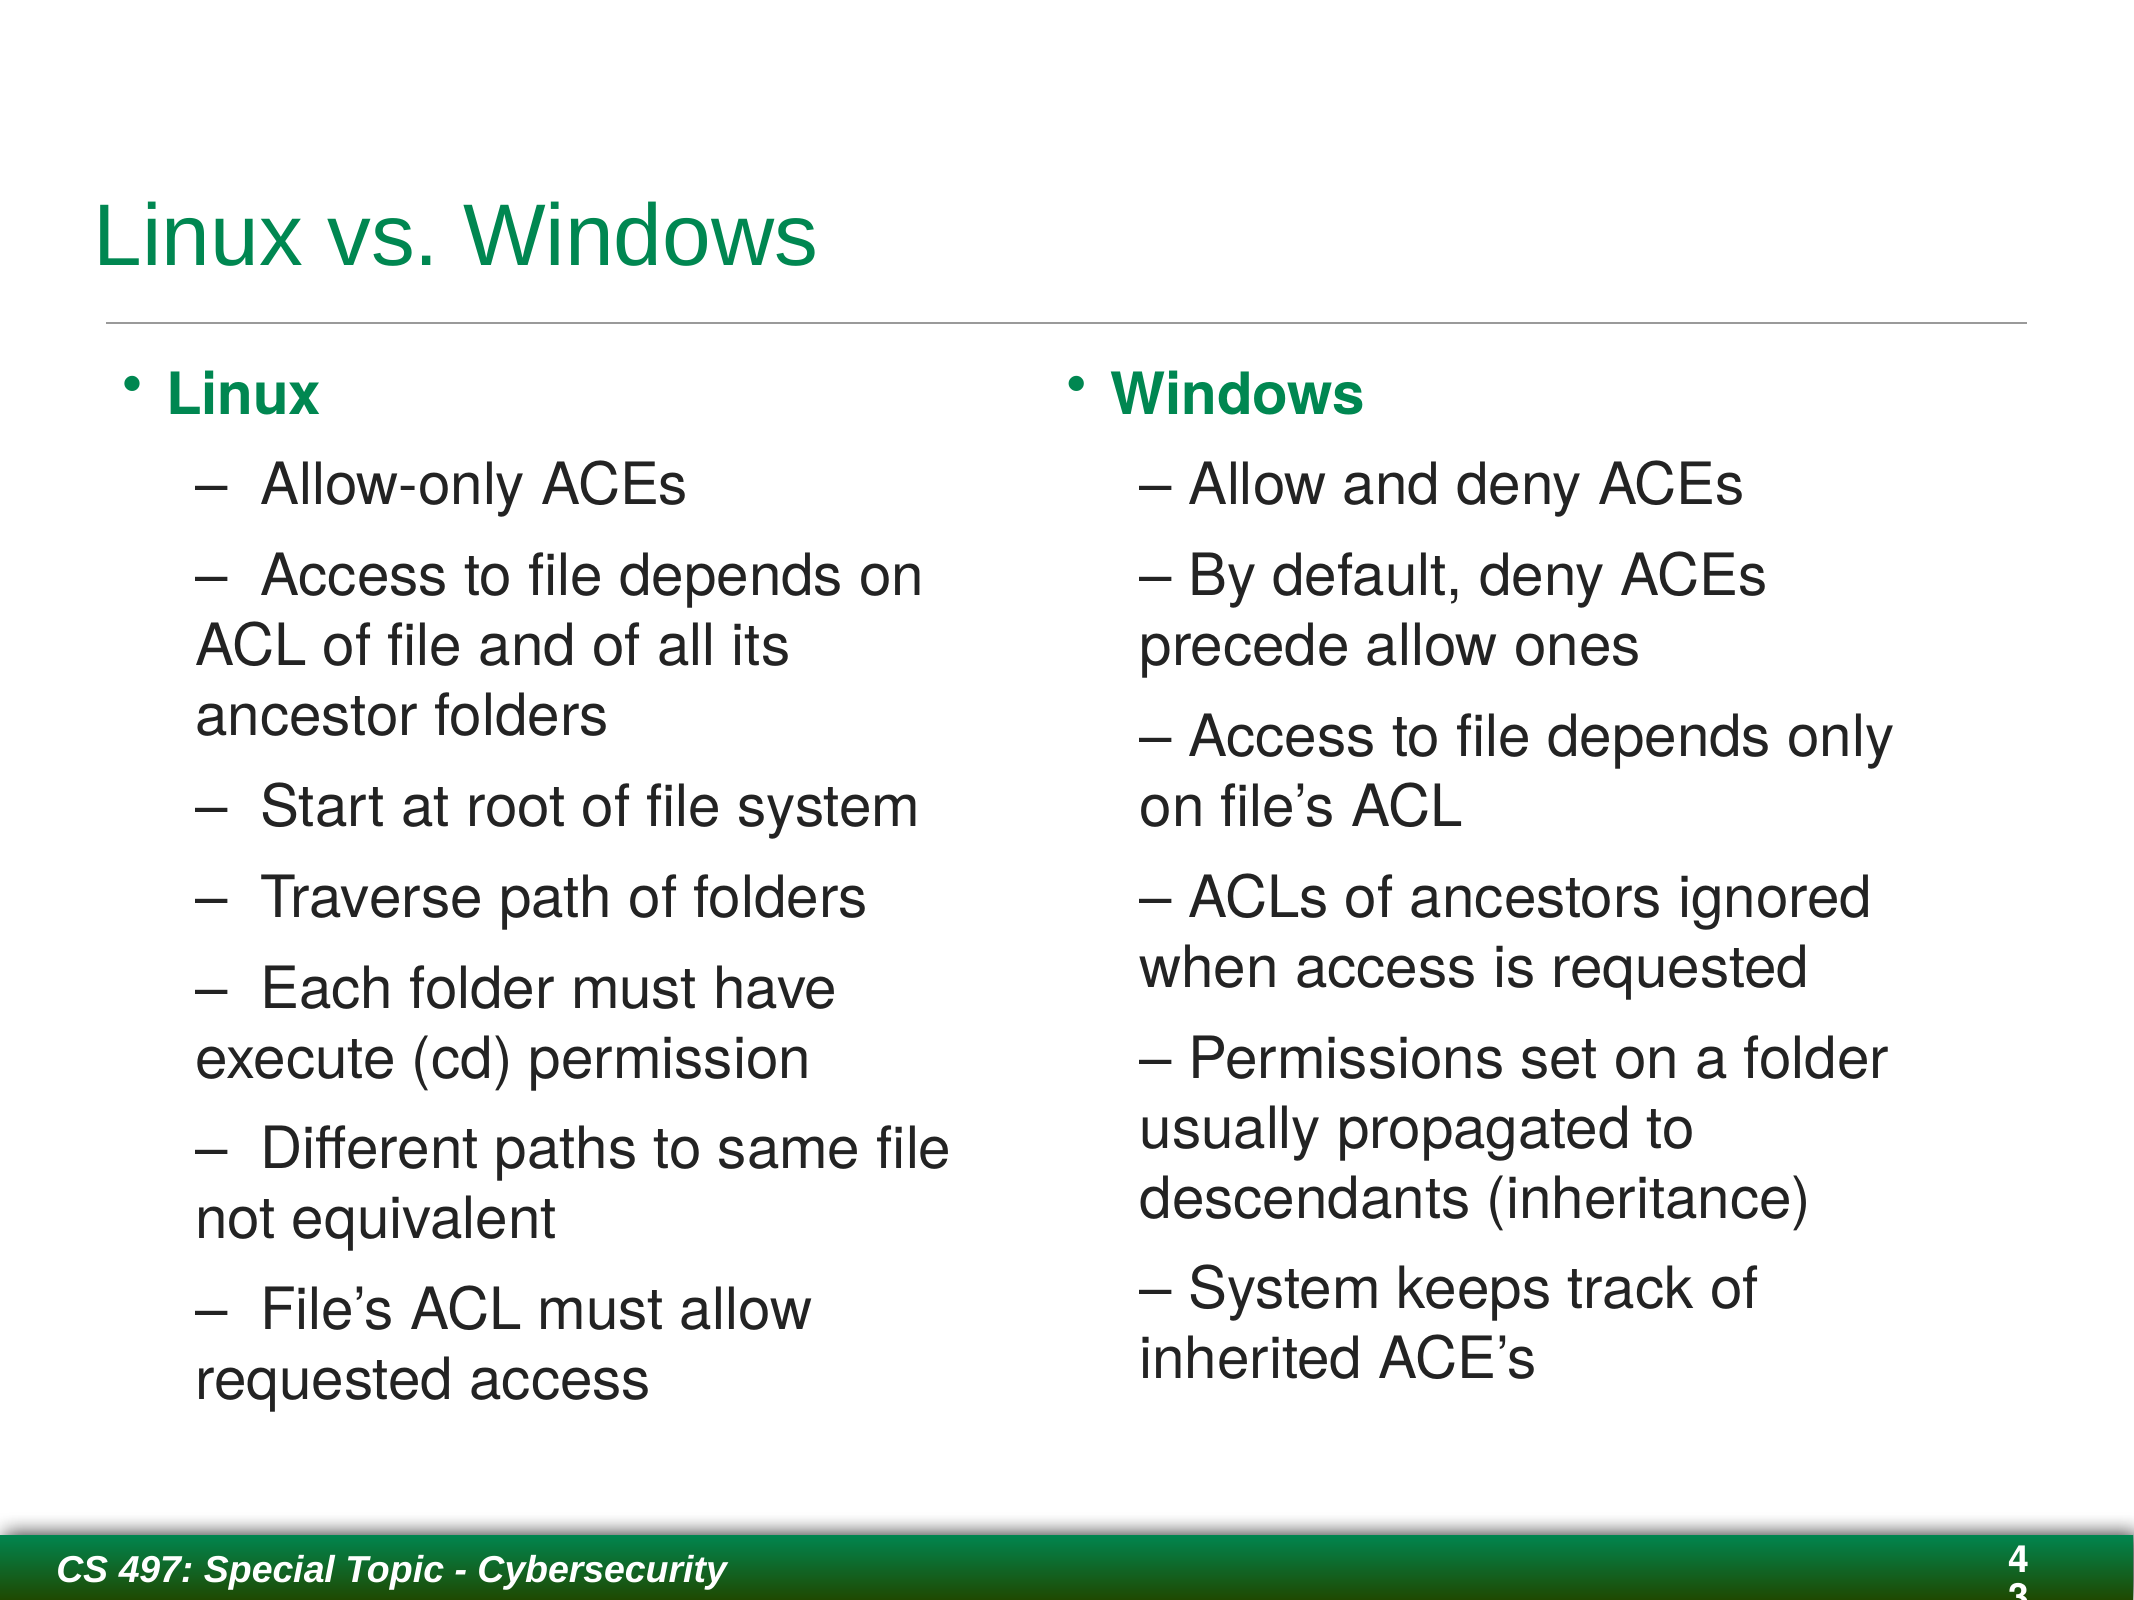

# Linux vs. Windows
Linux
–  Allow-only ACEs
–  Access to file depends on ACL of file and of all its ancestor folders
–  Start at root of file system
–  Traverse path of folders
–  Each folder must have execute (cd) permission
–  Different paths to same file not equivalent
–  File’s ACL must allow requested access

Windows
– Allow and deny ACEs
– By default, deny ACEs precede allow ones
– Access to file depends only on file’s ACL
– ACLs of ancestors ignored when access is requested
– Permissions set on a folder usually propagated to descendants (inheritance)
– System keeps track of inherited ACE’s

43